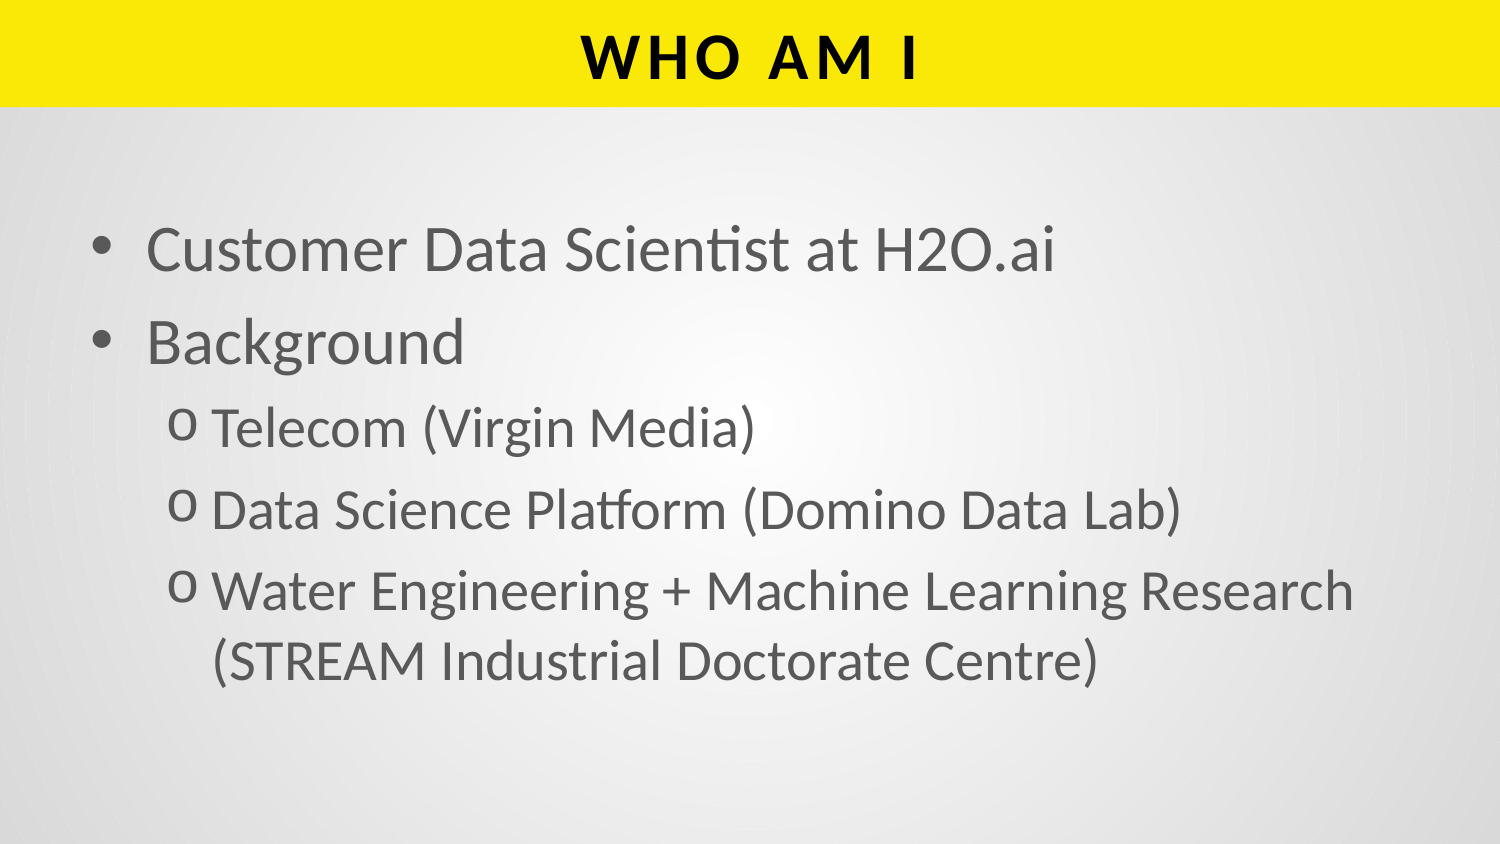

# WHO AM I
Customer Data Scientist at H2O.ai
Background
Telecom (Virgin Media)
Data Science Platform (Domino Data Lab)
Water Engineering + Machine Learning Research (STREAM Industrial Doctorate Centre)